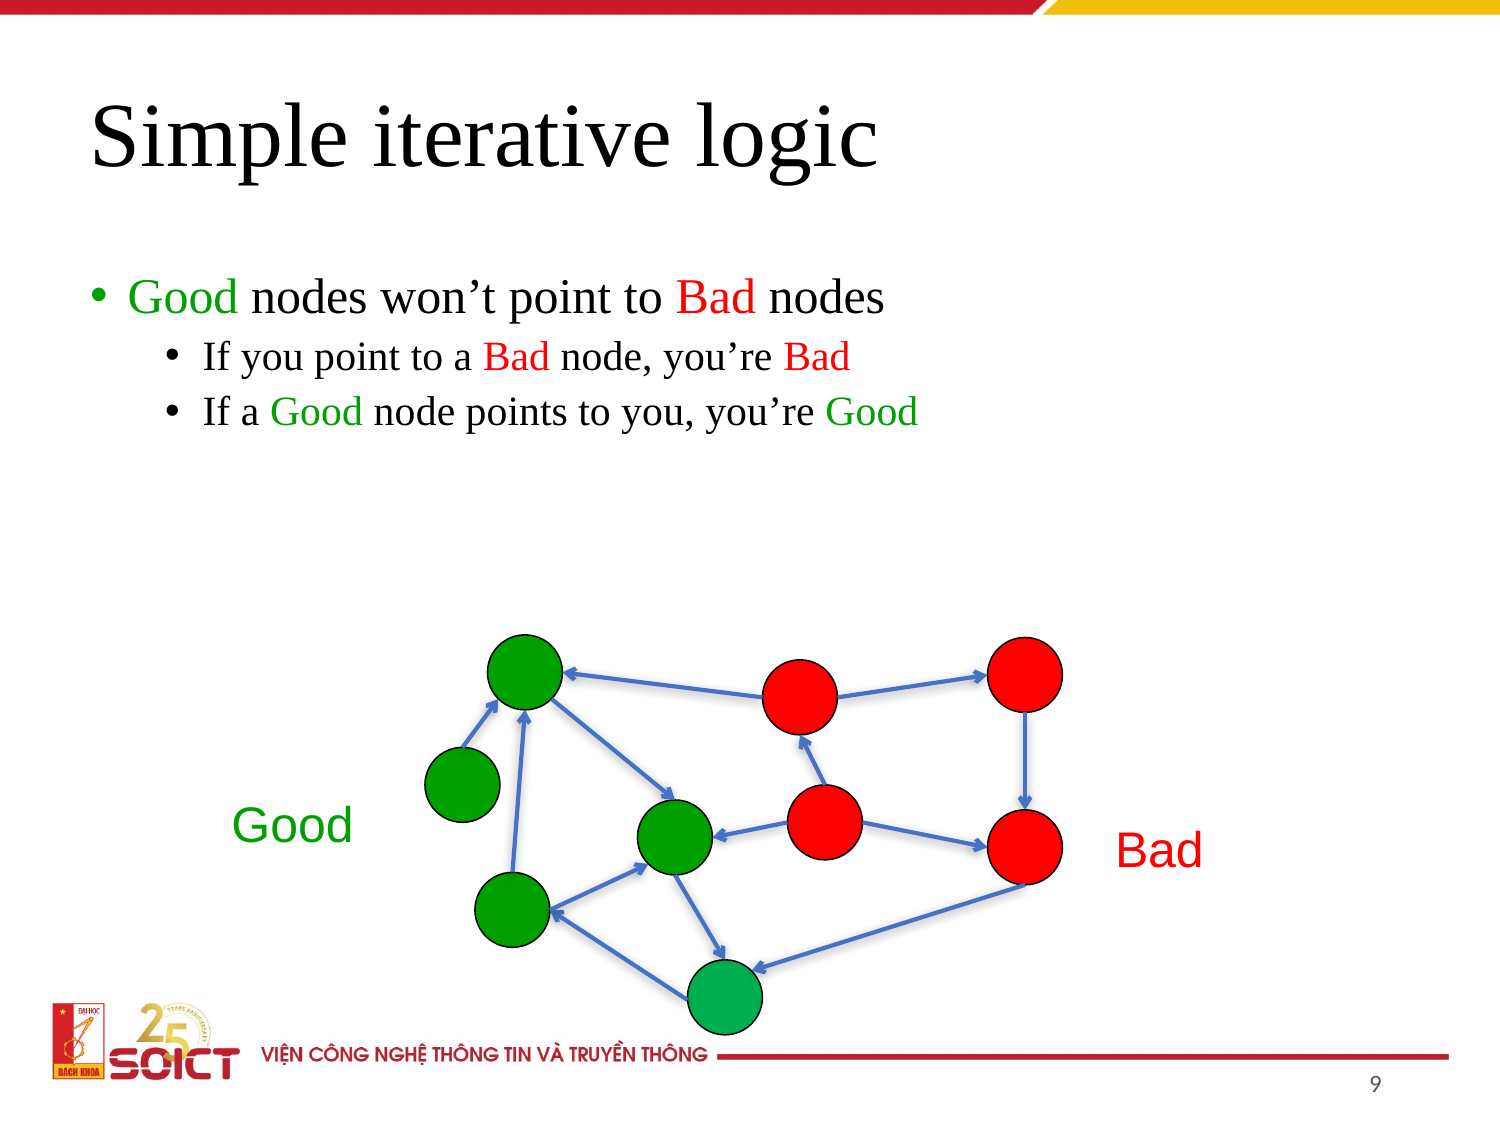

# Simple iterative logic
Good nodes won’t point to Bad nodes
If you point to a Bad node, you’re Bad
If a Good node points to you, you’re Good

Good

Bad

9